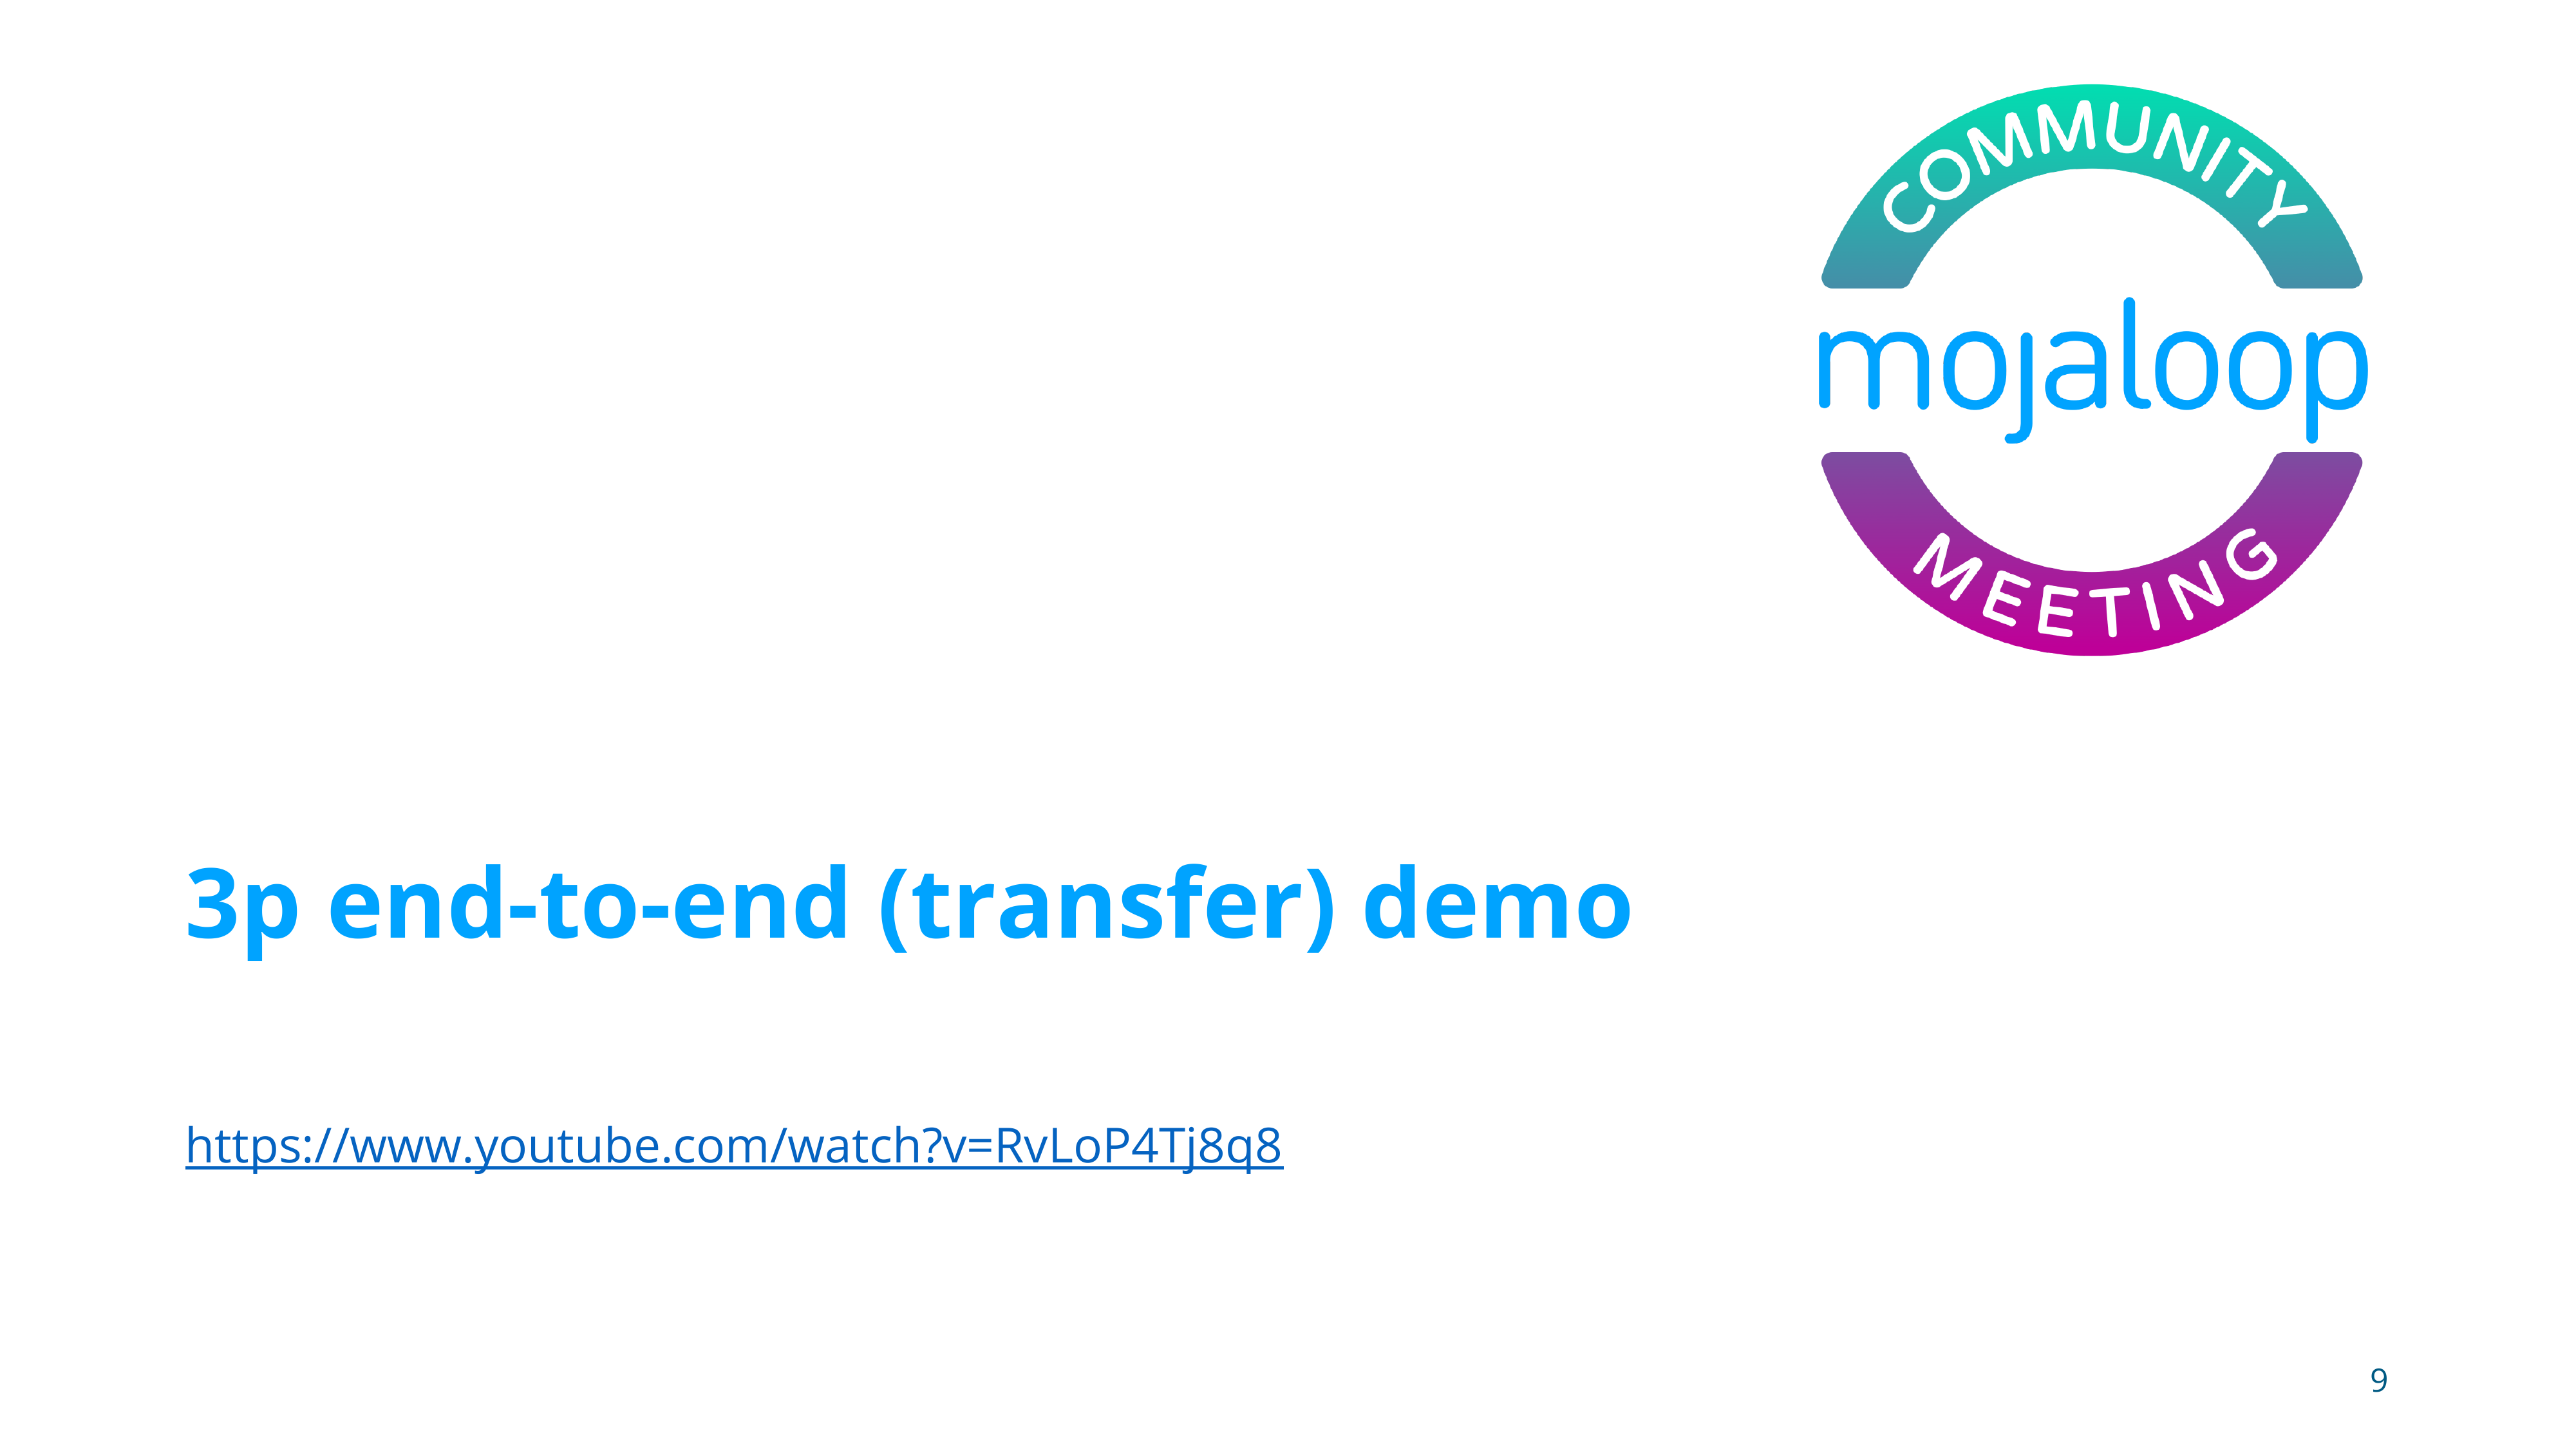

# 3p end-to-end (transfer) demo
https://www.youtube.com/watch?v=RvLoP4Tj8q8
9